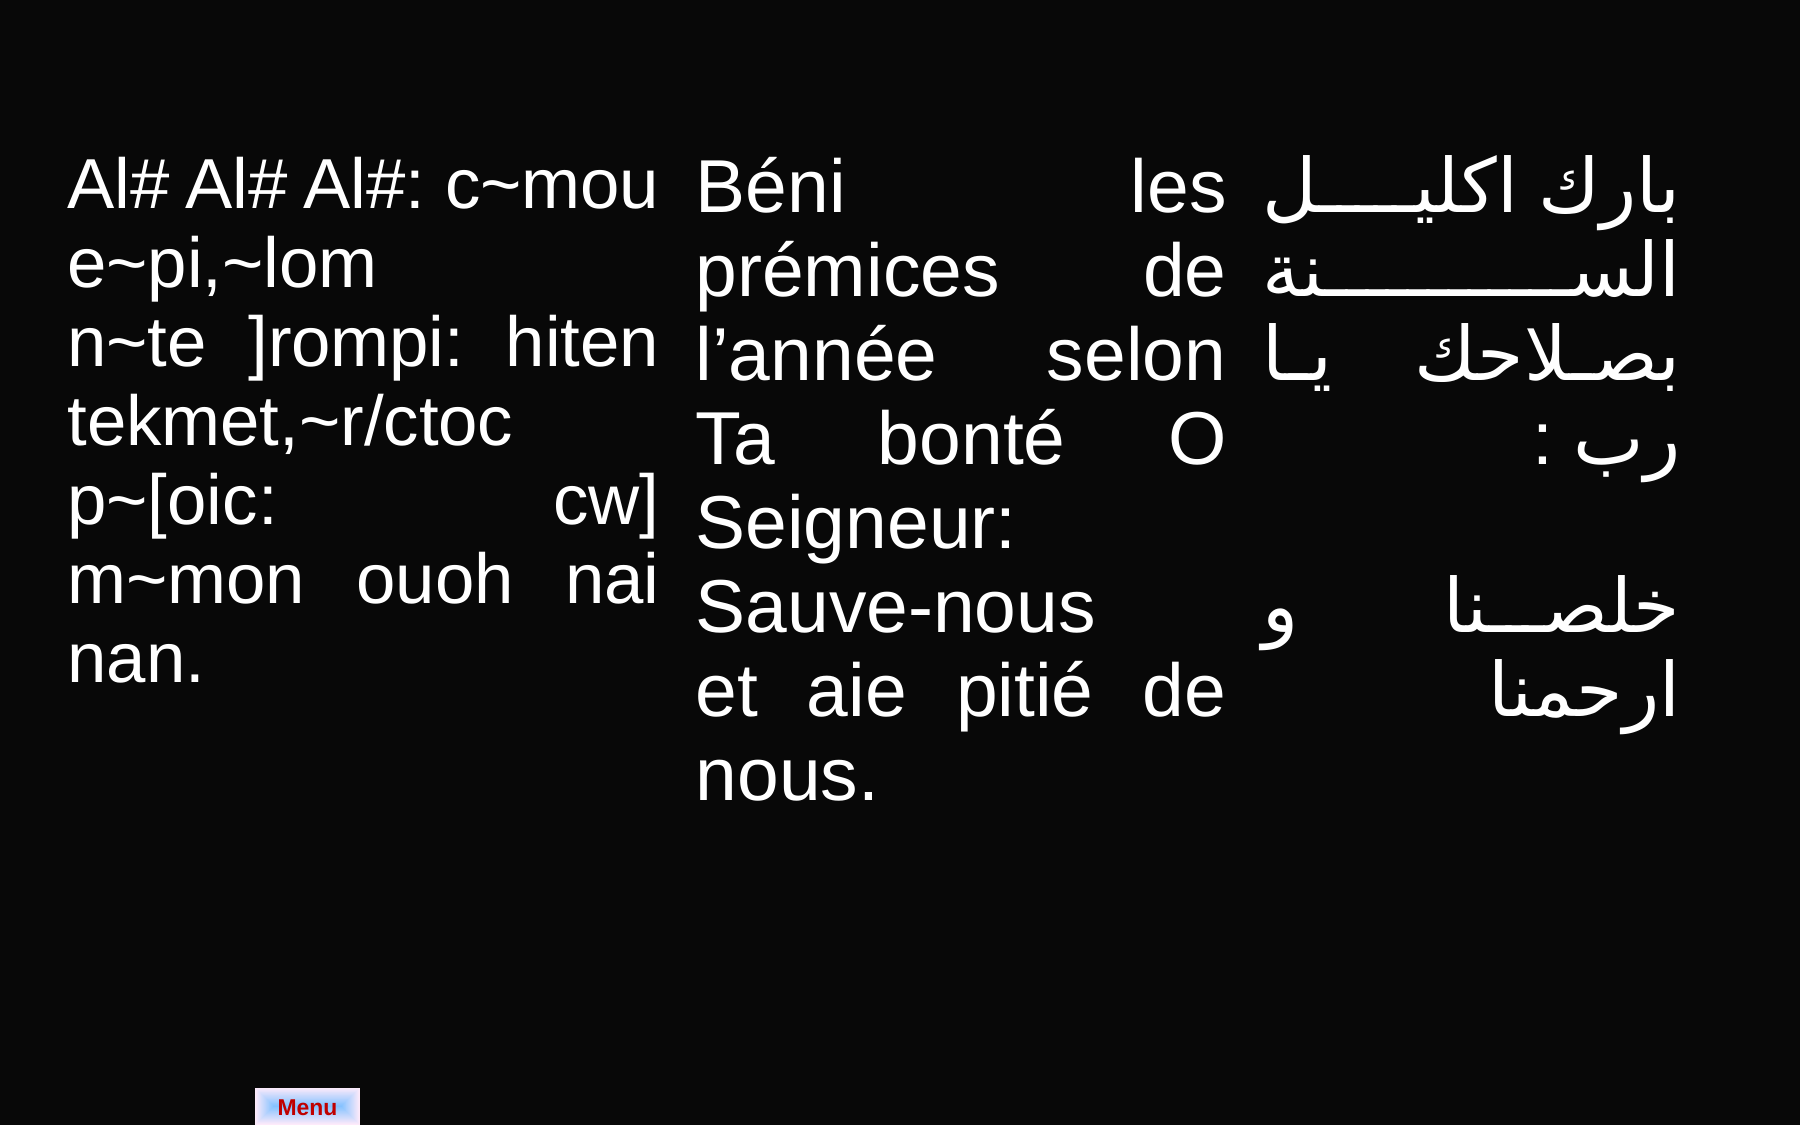

| Al# Al# Al#: c~mou e~pi,~lom n~te ]rompi: hiten tekmet,~r/ctoc p~[oic: cw] m~mon ouoh nai nan. | Béni les prémices de l’année selon Ta bonté O Seigneur: Sauve-nous et aie pitié de nous. | بارك اكليل السنة بصلاحك يا رب : خلصنا و ارحمنا |
| --- | --- | --- |

Menu